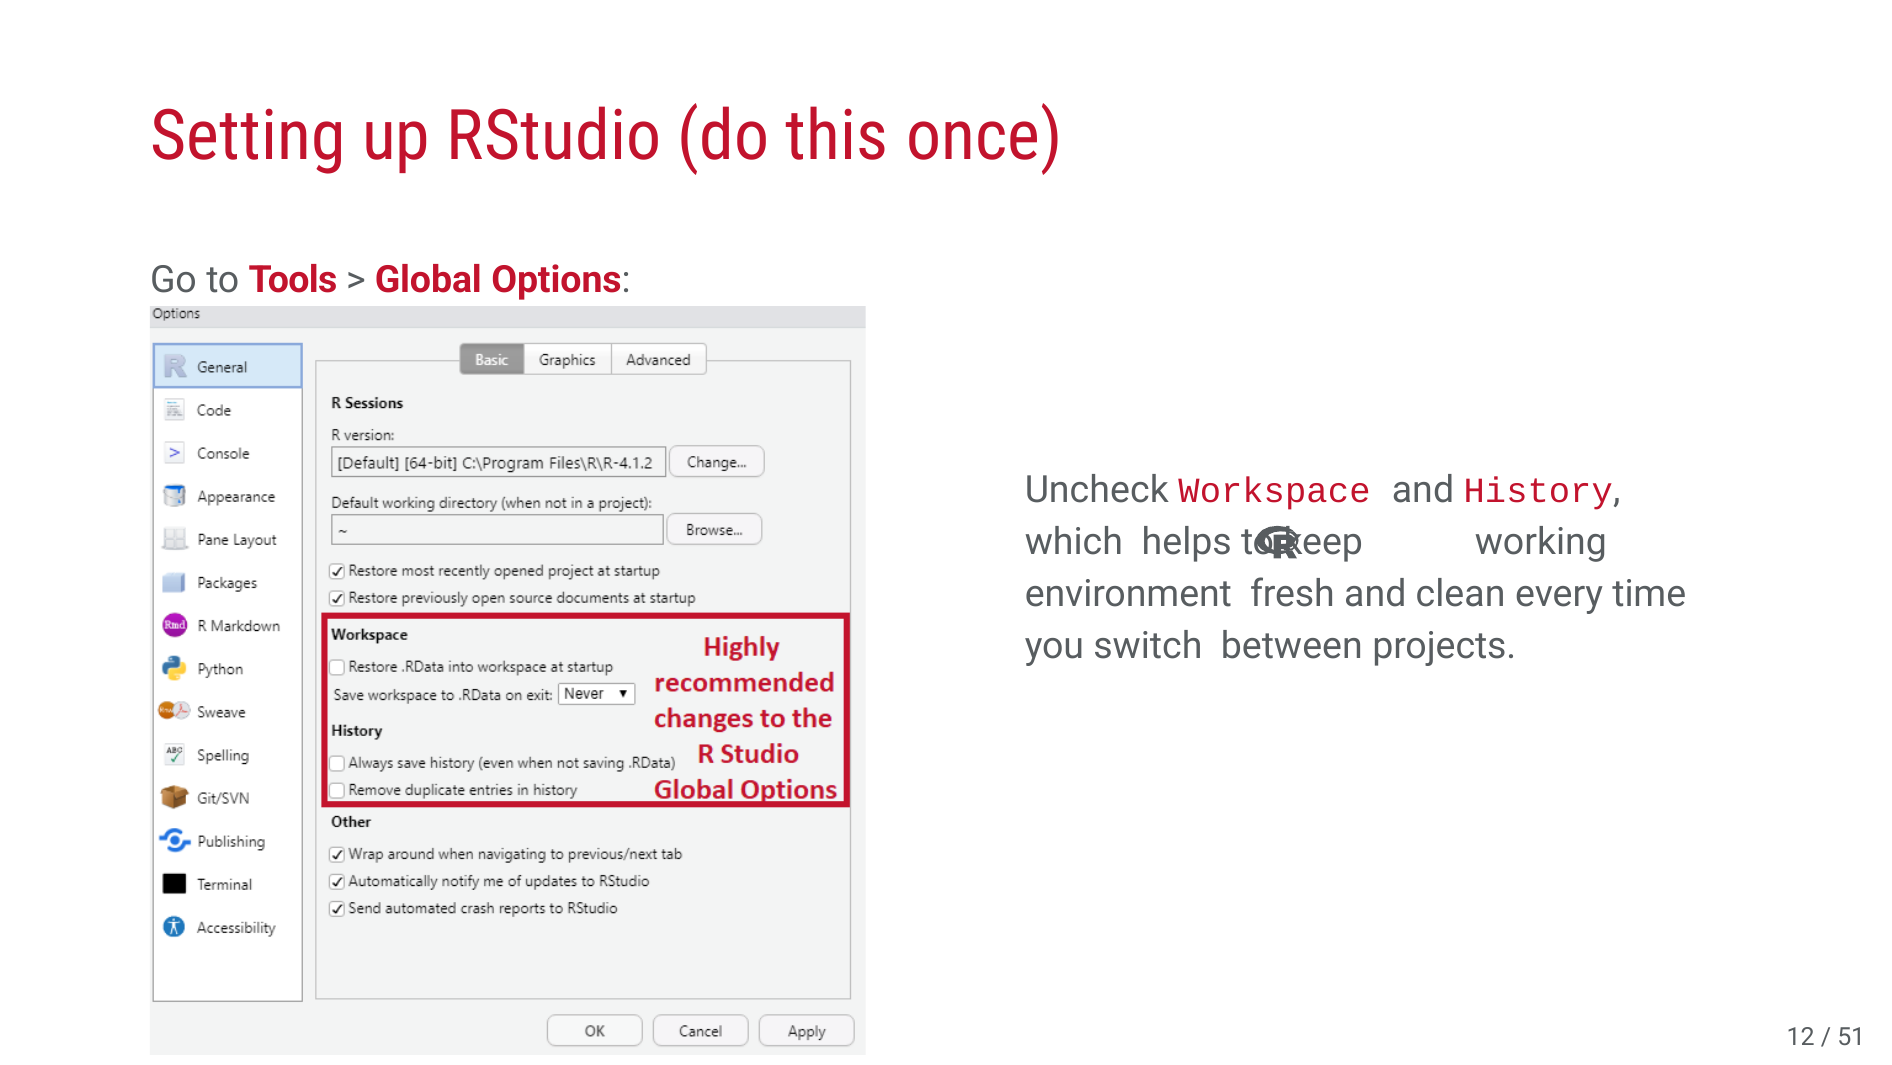

# Setting up RStudio (do this once)
Go to Tools > Global Options:

Uncheck Workspace and History, which  helps to keep	working environment  fresh and clean every time you switch  between projects.

12 / 51